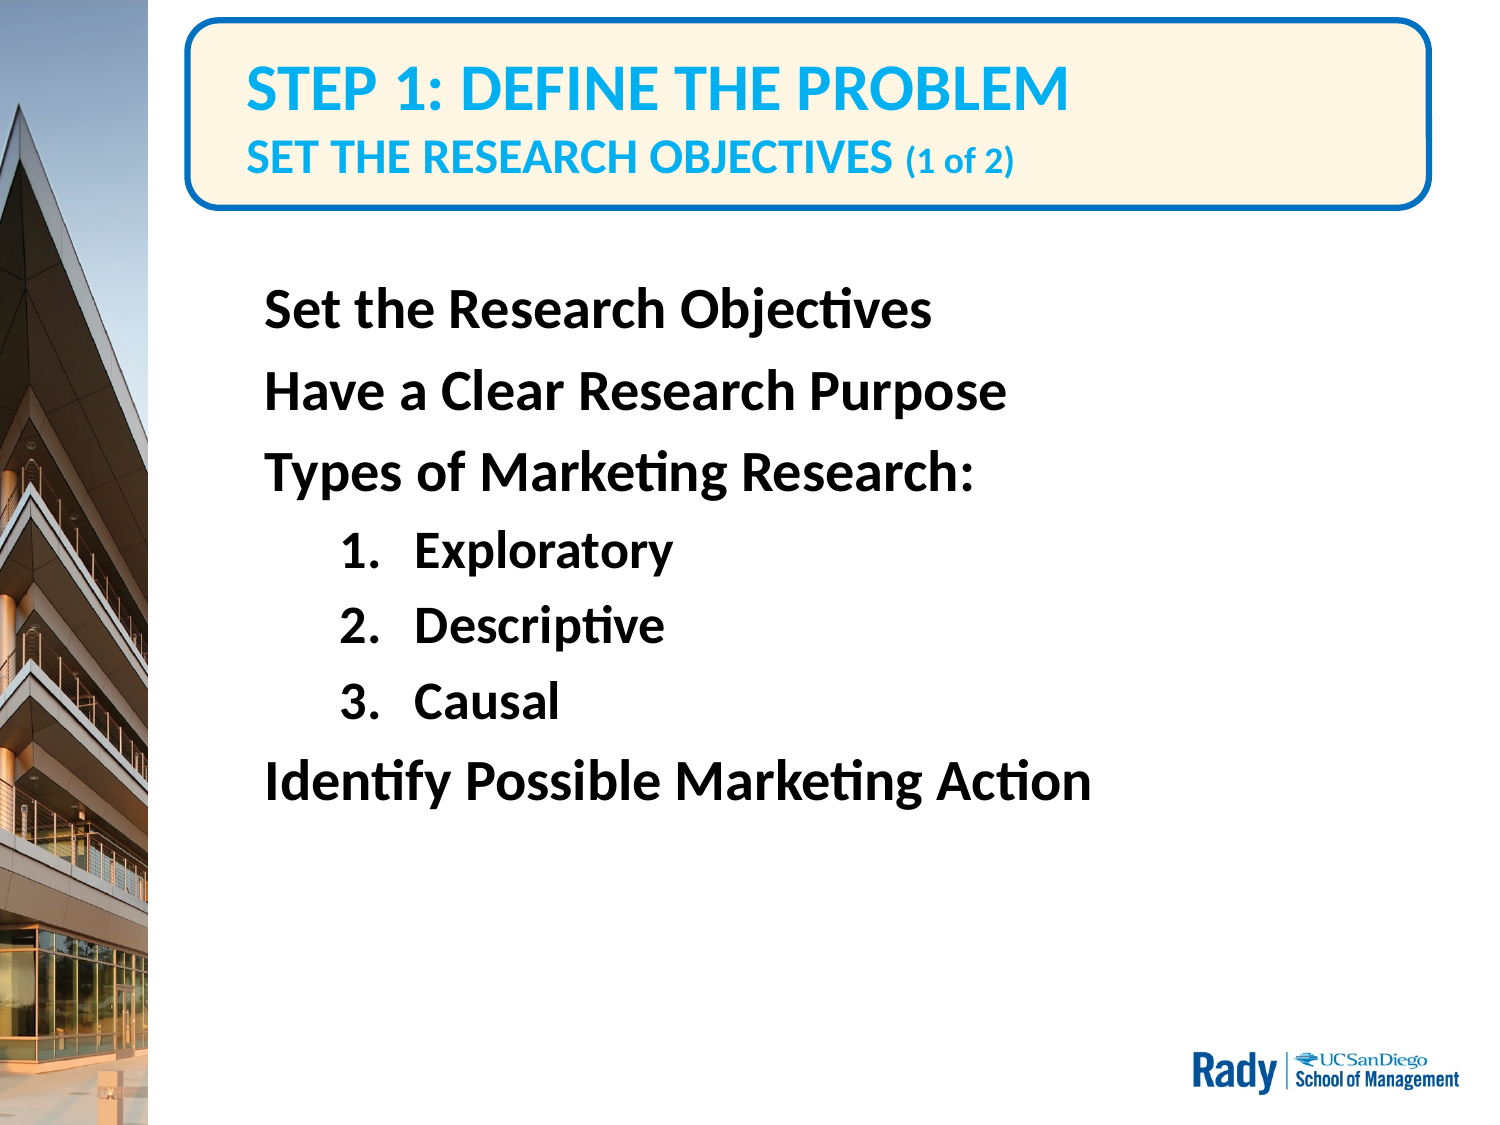

# STEP 1: DEFINE THE PROBLEM SET THE RESEARCH OBJECTIVES (1 of 2)

Set the Research Objectives
Have a Clear Research Purpose
Types of Marketing Research:
Exploratory
Descriptive
Causal
Identify Possible Marketing Action